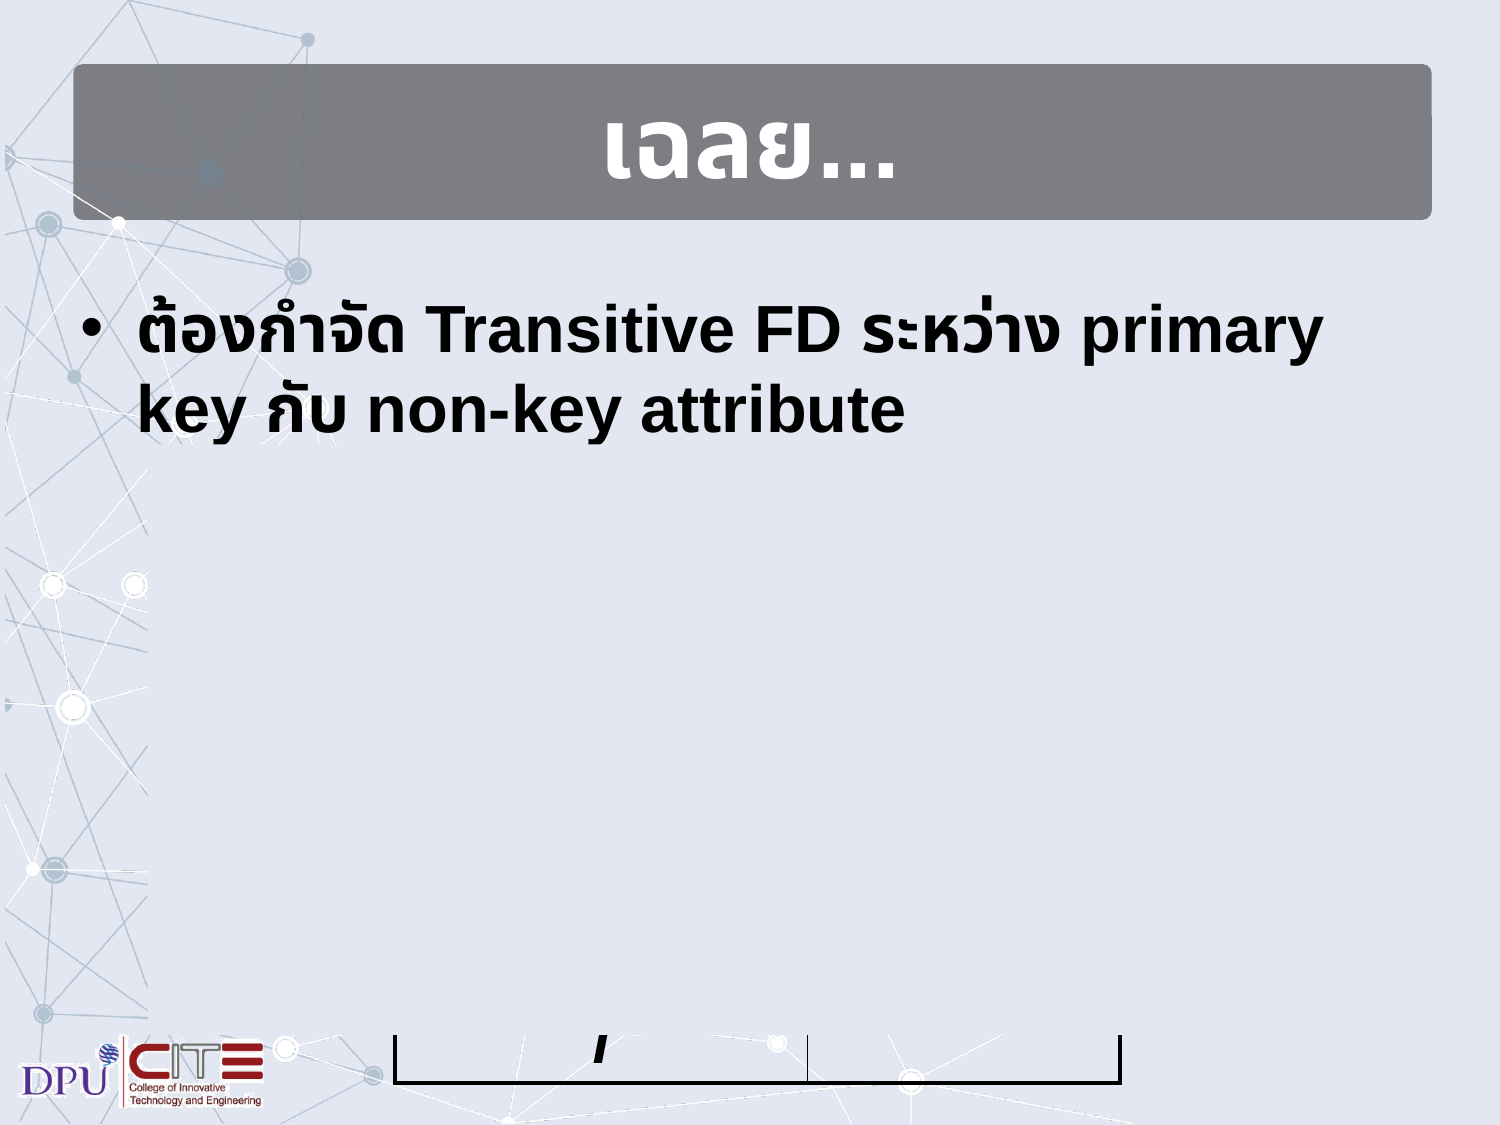

# เฉลย...
ต้องกำจัด Transitive FD ระหว่าง primary key กับ non-key attribute

| SID | SNAME | DEPARTMENT | FACULTY |
| --- | --- | --- | --- |

| SID | SNAME | DEPARTMENT |
| --- | --- | --- |
| DEPARTMENT | FACULTY |
| --- | --- |